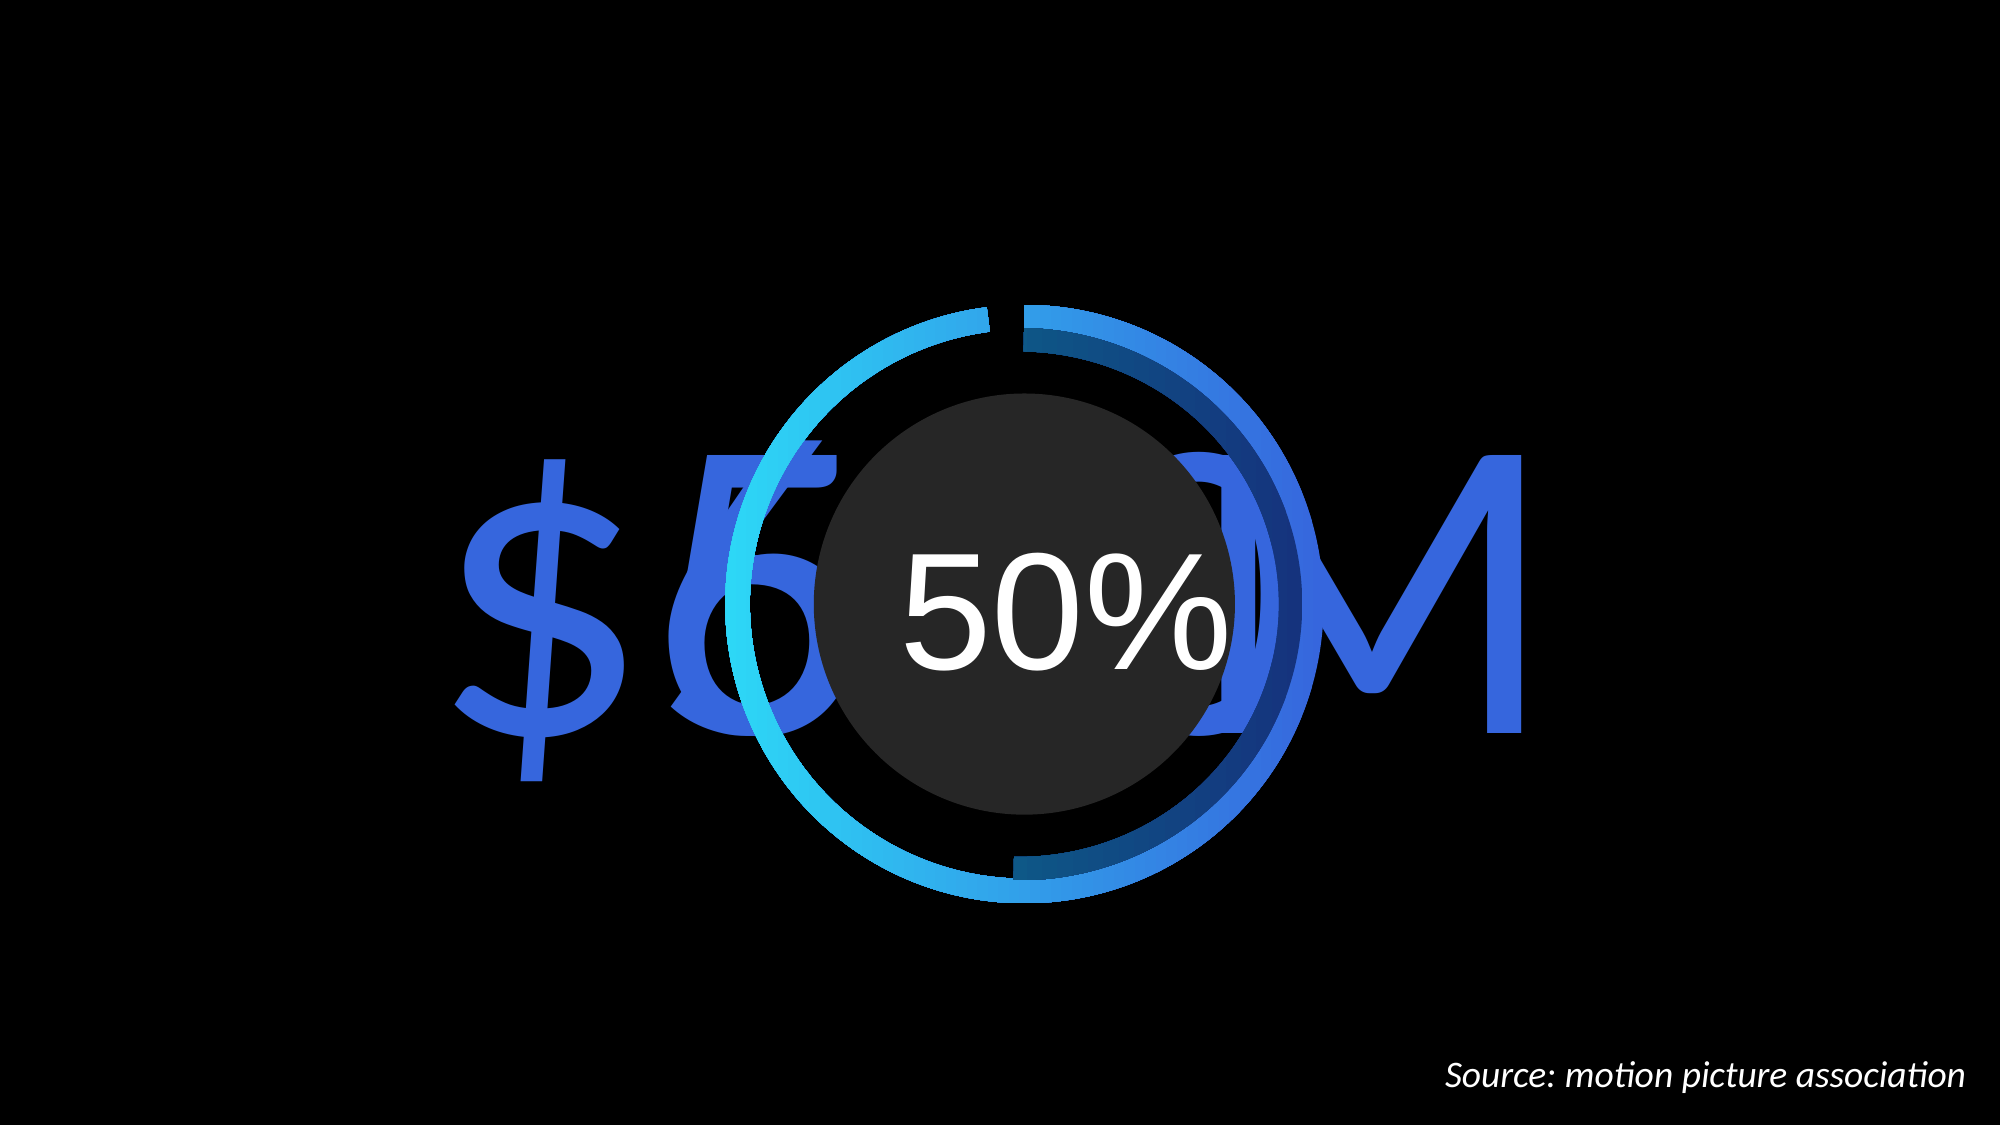

$60 M
500

50%
Source: motion picture association